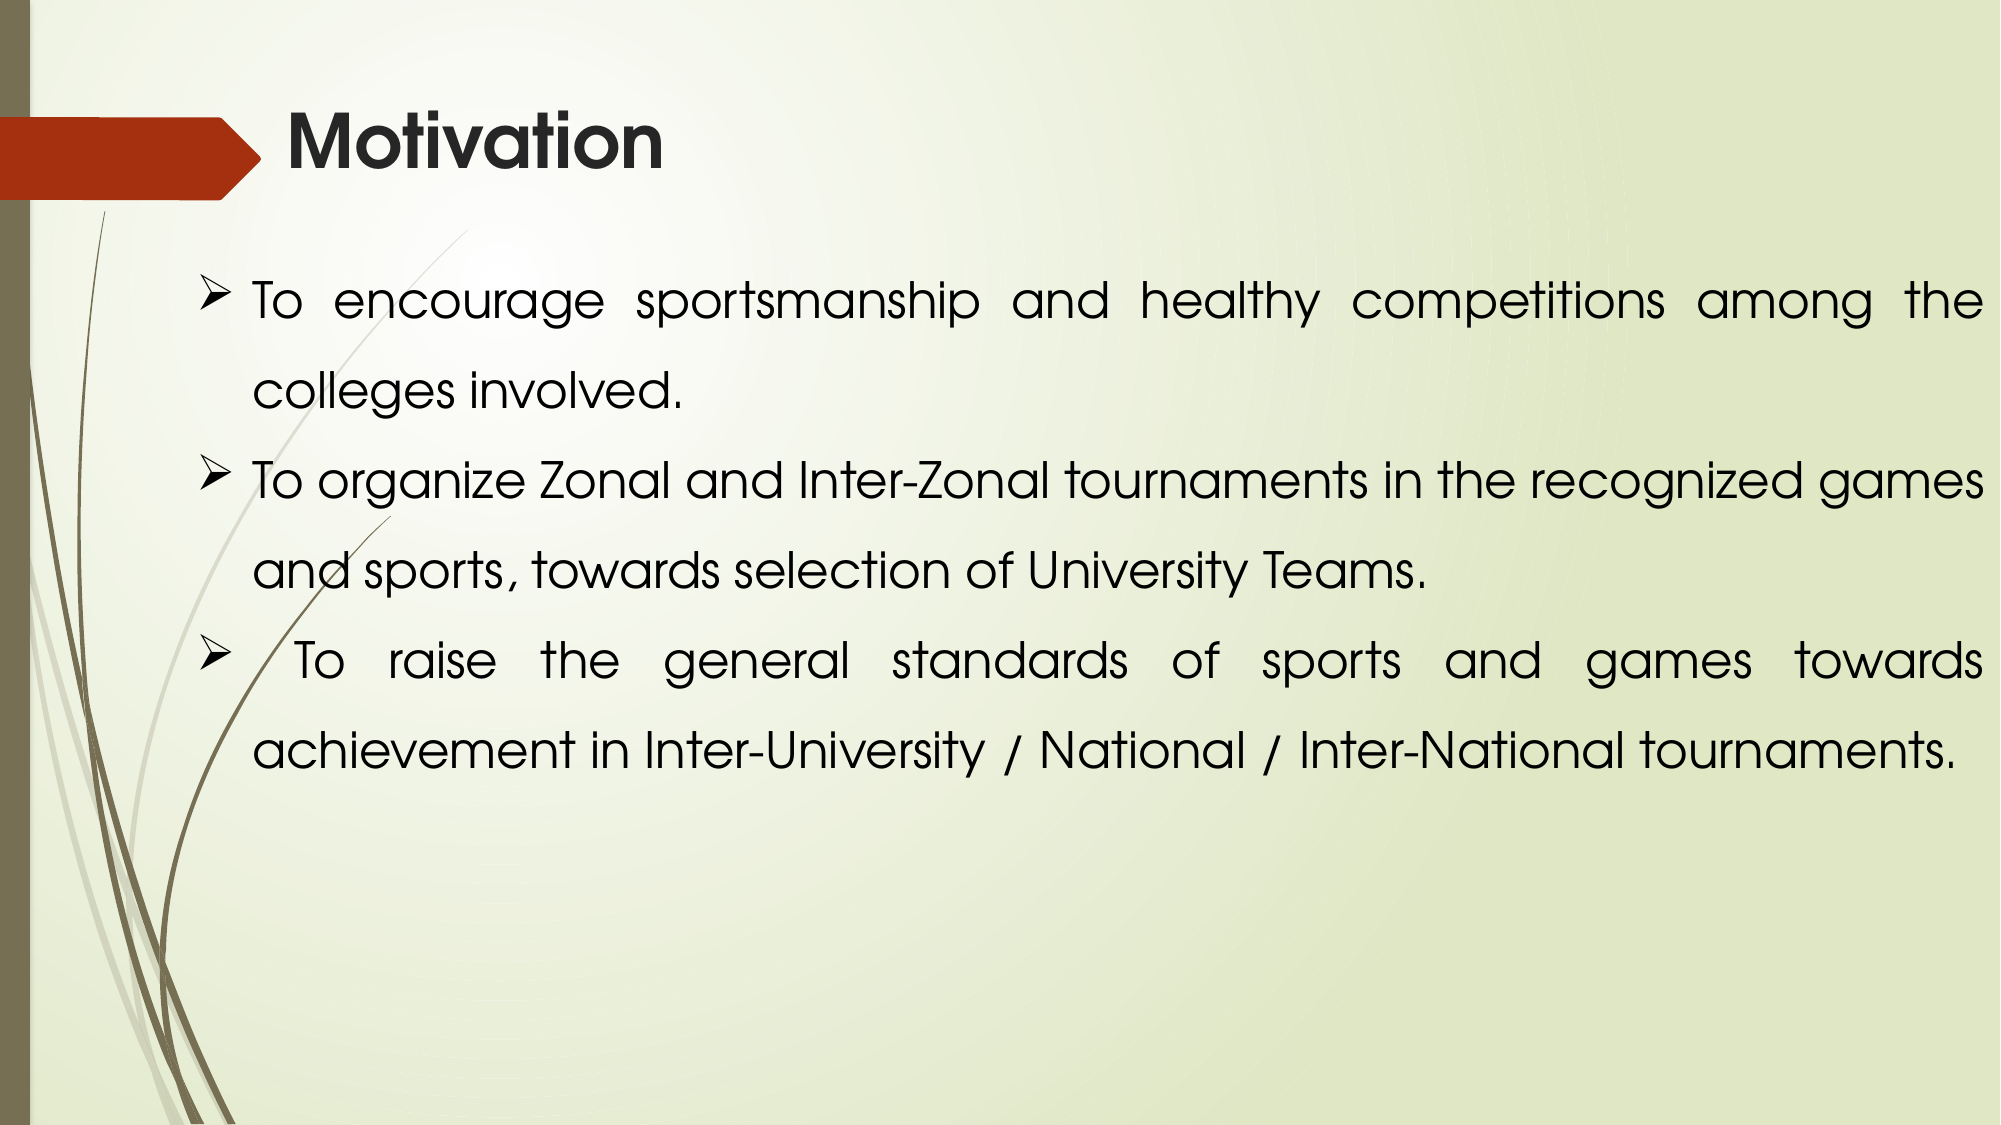

# Motivation
To encourage sportsmanship and healthy competitions among the colleges involved.
To organize Zonal and Inter-Zonal tournaments in the recognized games and sports, towards selection of University Teams.
 To raise the general standards of sports and games towards achievement in Inter-University / National / Inter-National tournaments.